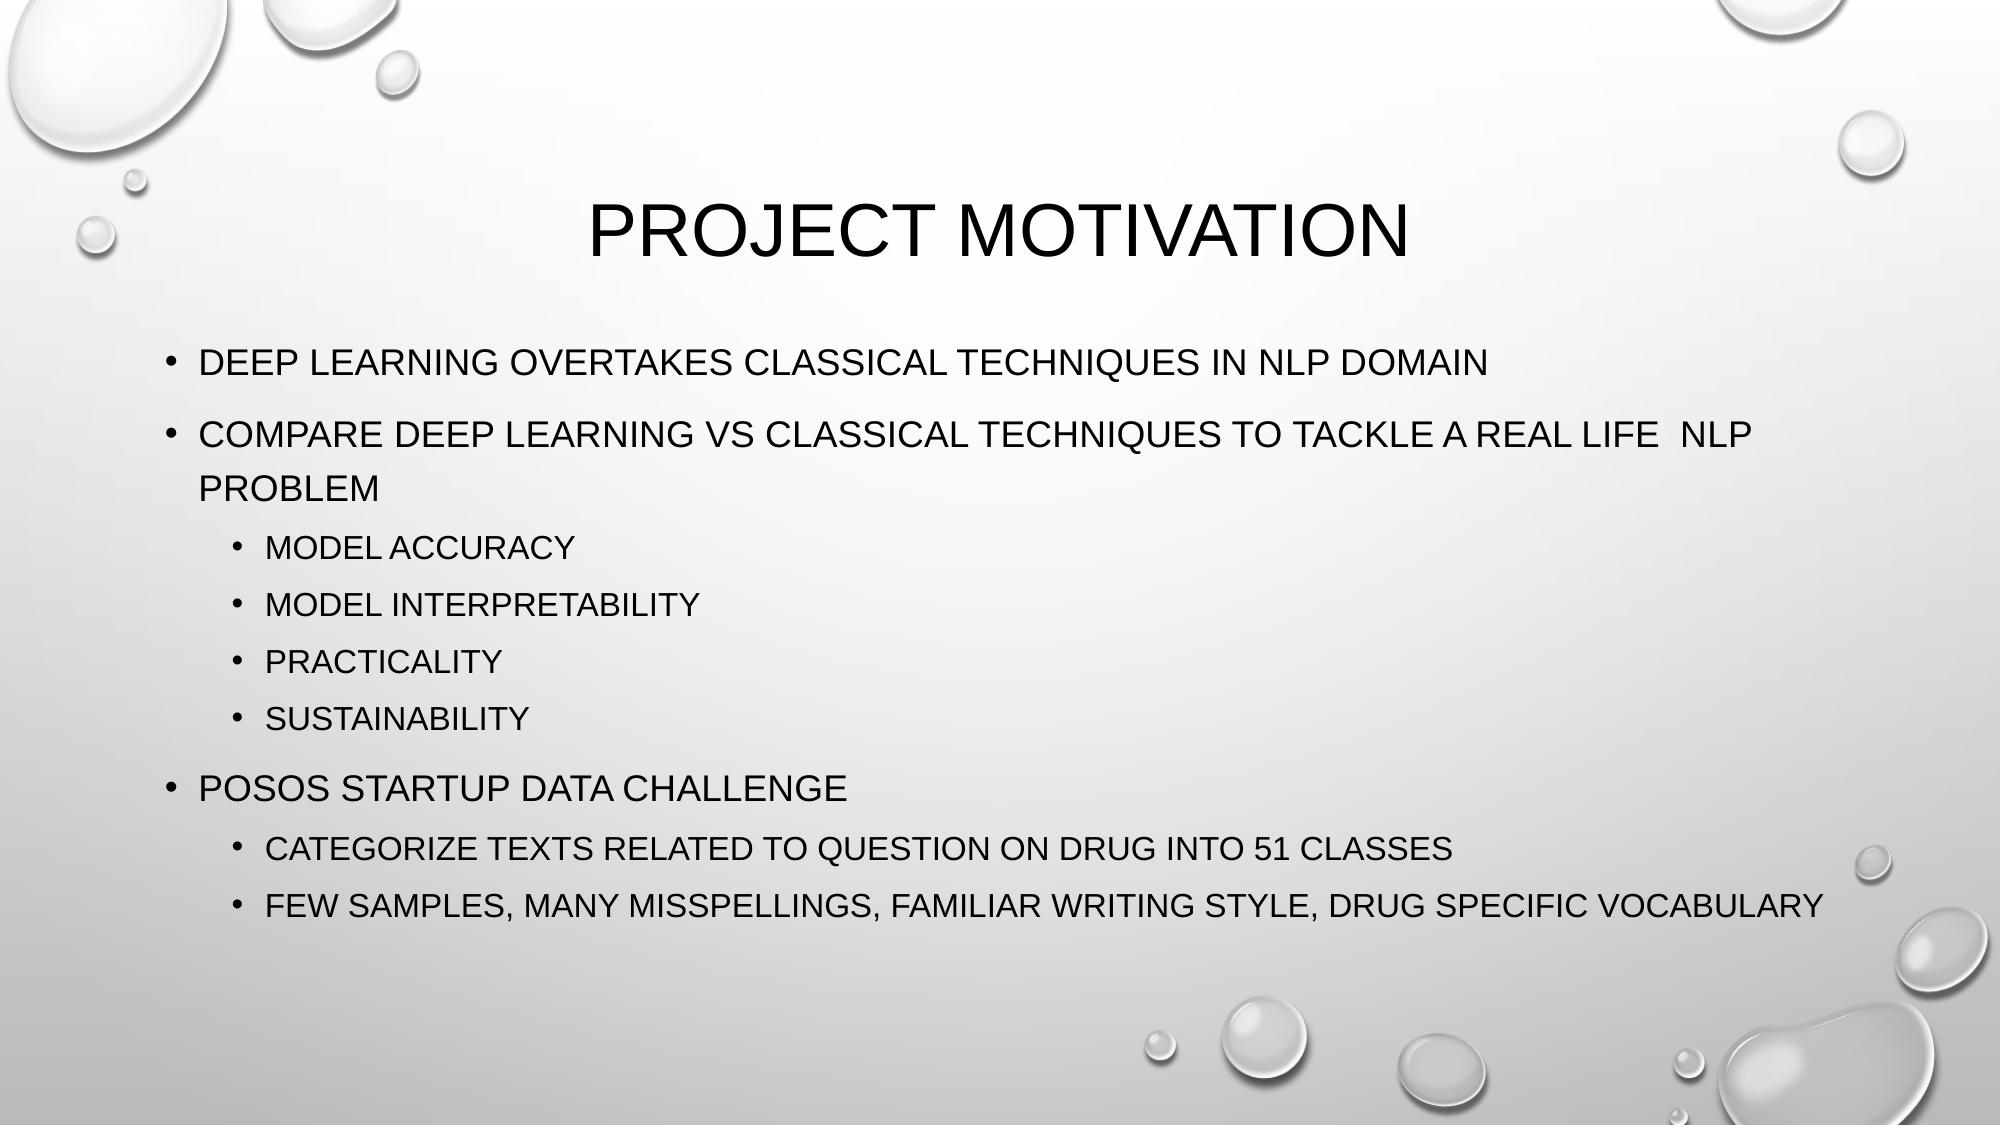

# PROJECT MOTIVATION
DEEP LEARning OVERTAKES CLASSICAL TECHNIQUES in nLP domain
comparE Deep learning vs classical techniques to tackLe a REaL LIFE  NLP Problem
Model accuracy
Model interpretability
PRACTICALITY
sustainability
POSOS startup data challenge
Categorize TEXTS RELATED TO QUEStion on DRUG INTO 51 CLASSES
Few samples, MANY MISSPELLINGS, familiar writing style, drug specific vocabulary